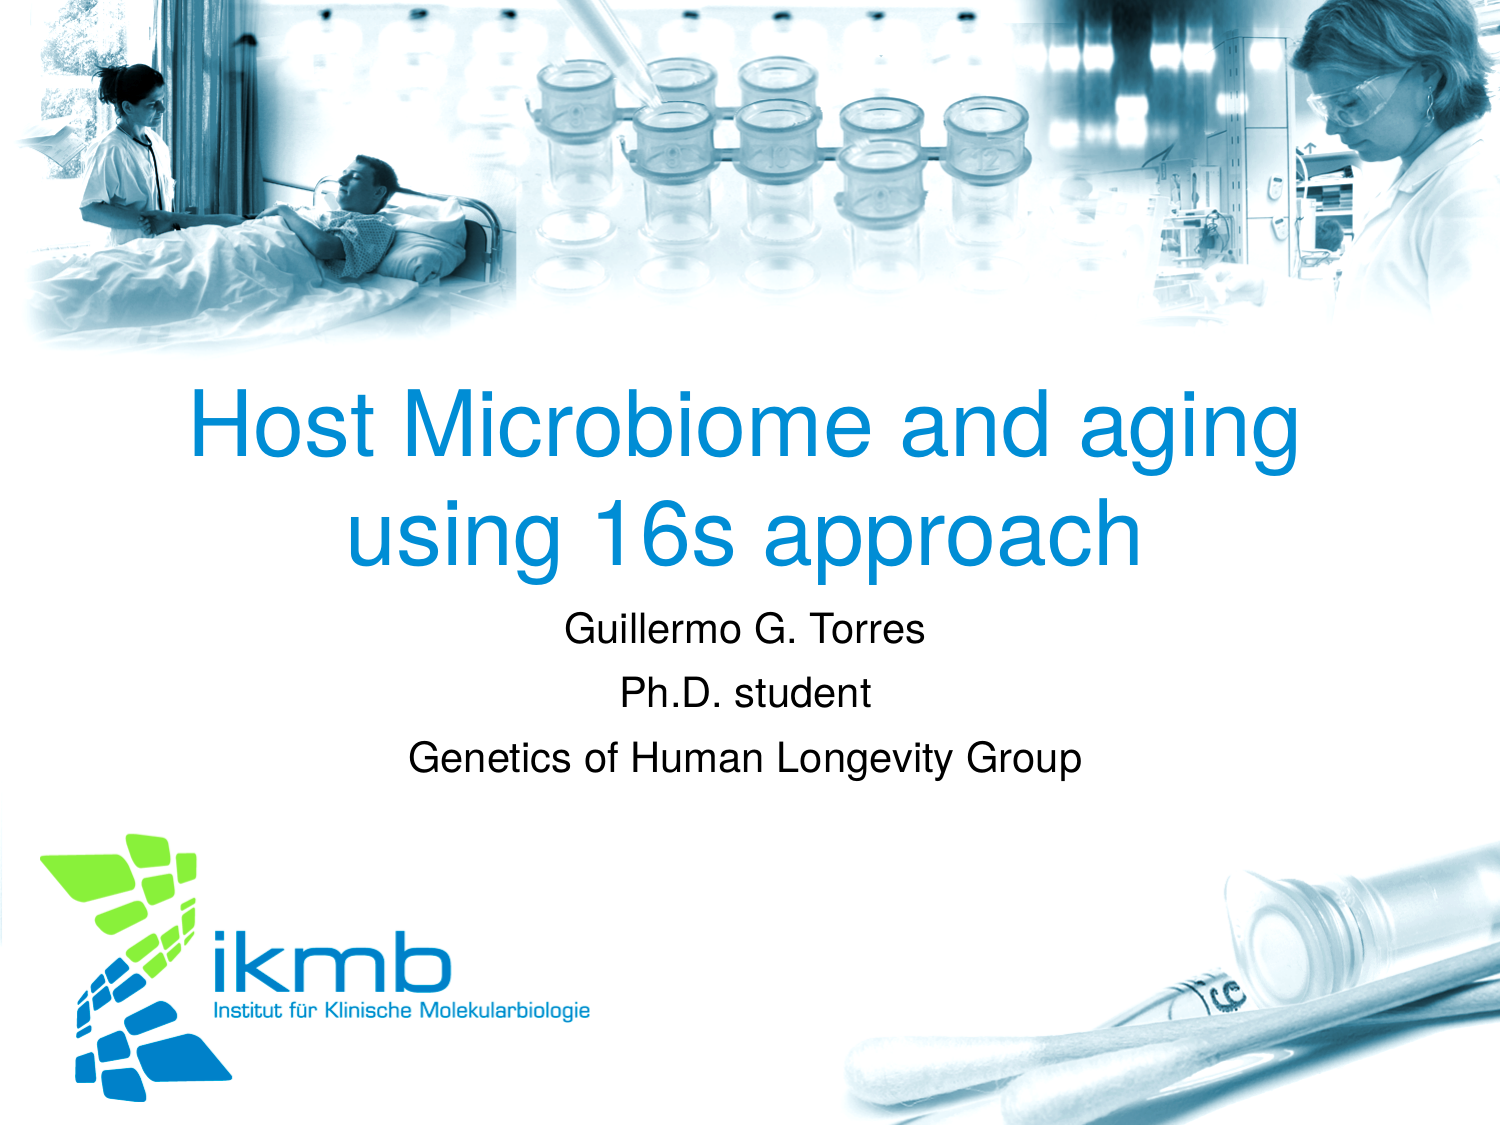

Host Microbiome and aging using 16s approach
Guillermo G. Torres
Ph.D. student
Genetics of Human Longevity Group
1